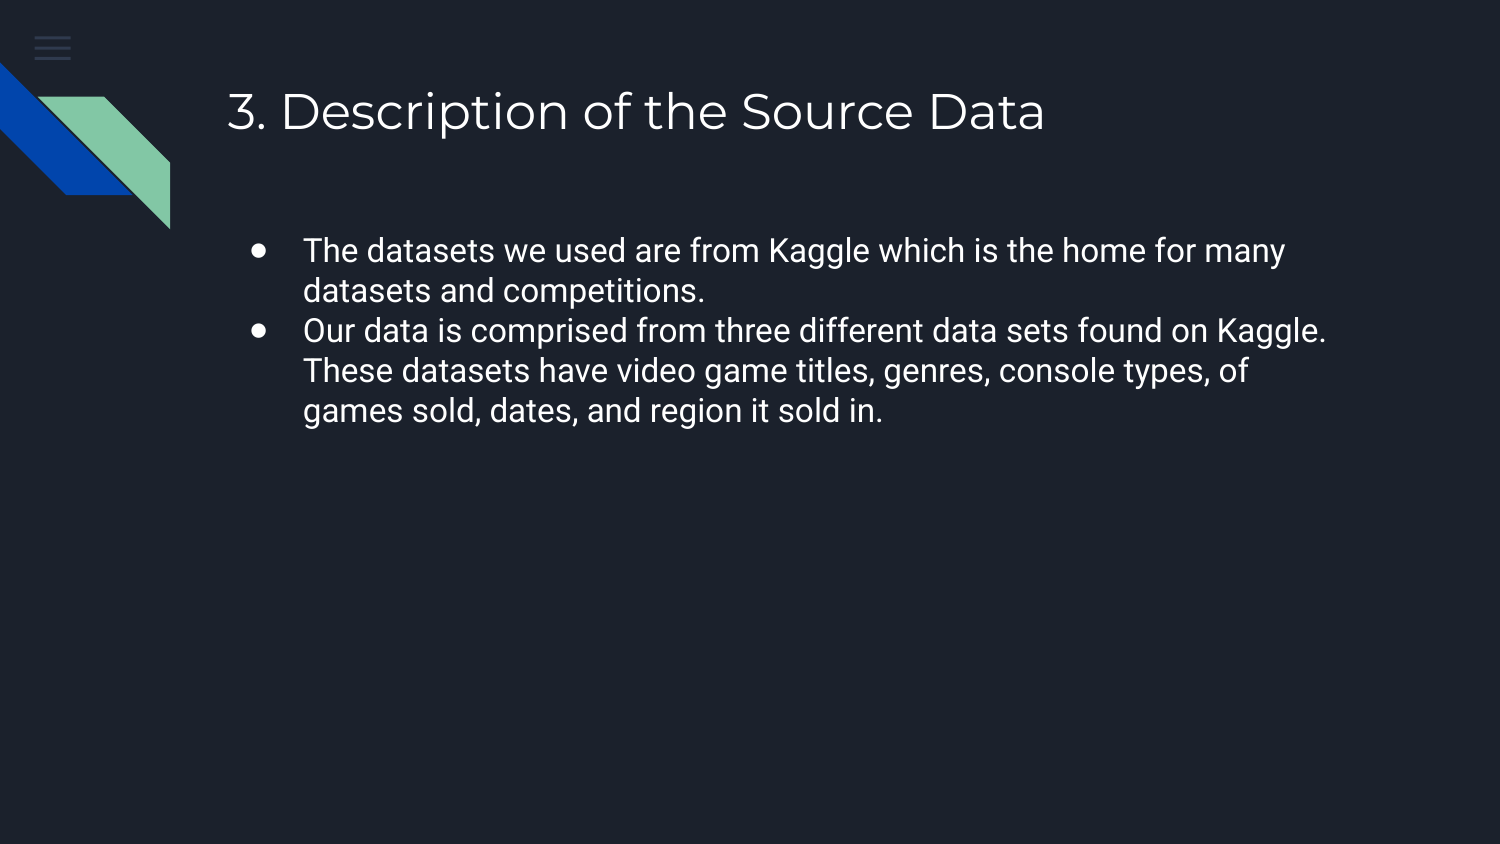

# 3. Description of the Source Data
The datasets we used are from Kaggle which is the home for many datasets and competitions.
Our data is comprised from three different data sets found on Kaggle. These datasets have video game titles, genres, console types, of games sold, dates, and region it sold in.